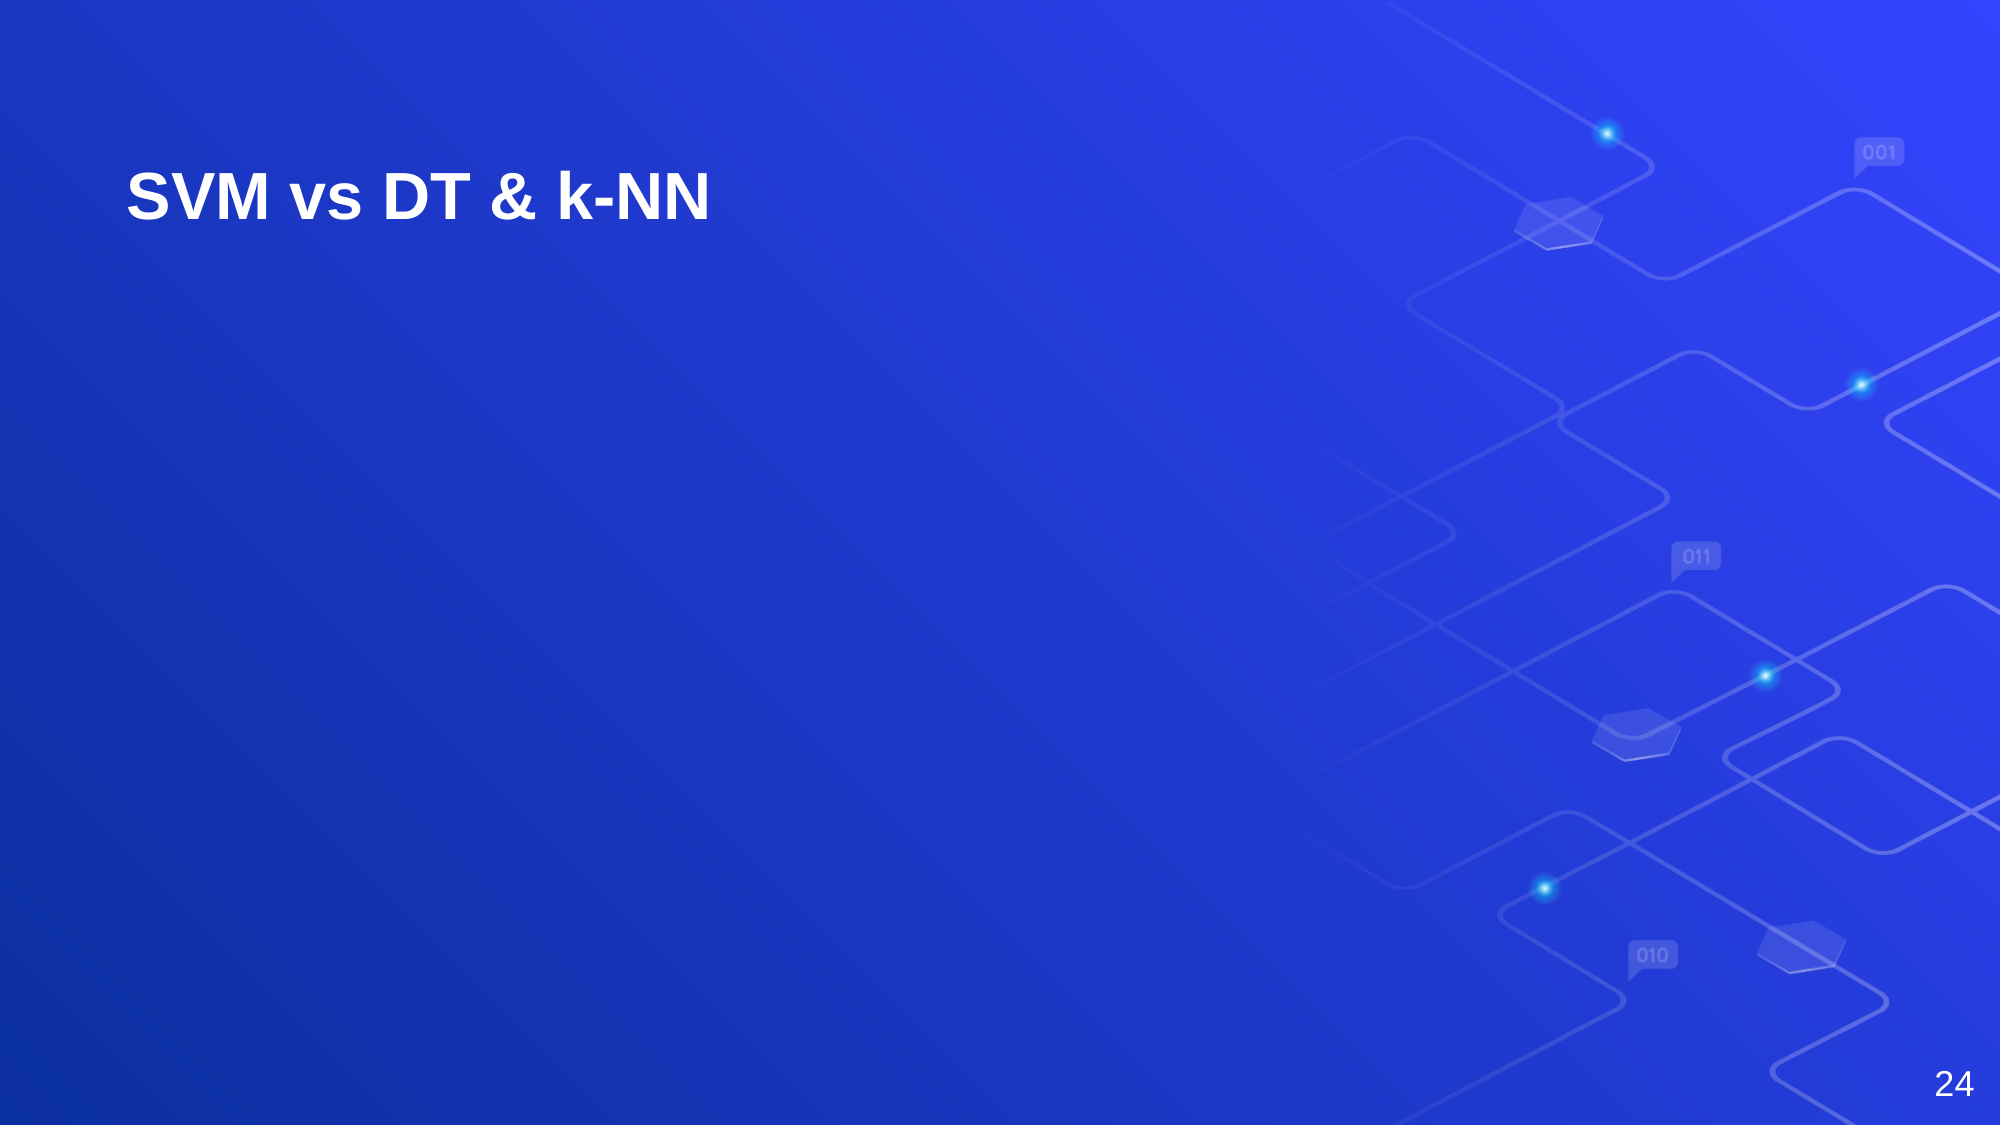

# SVM vs DT & k-NN

24